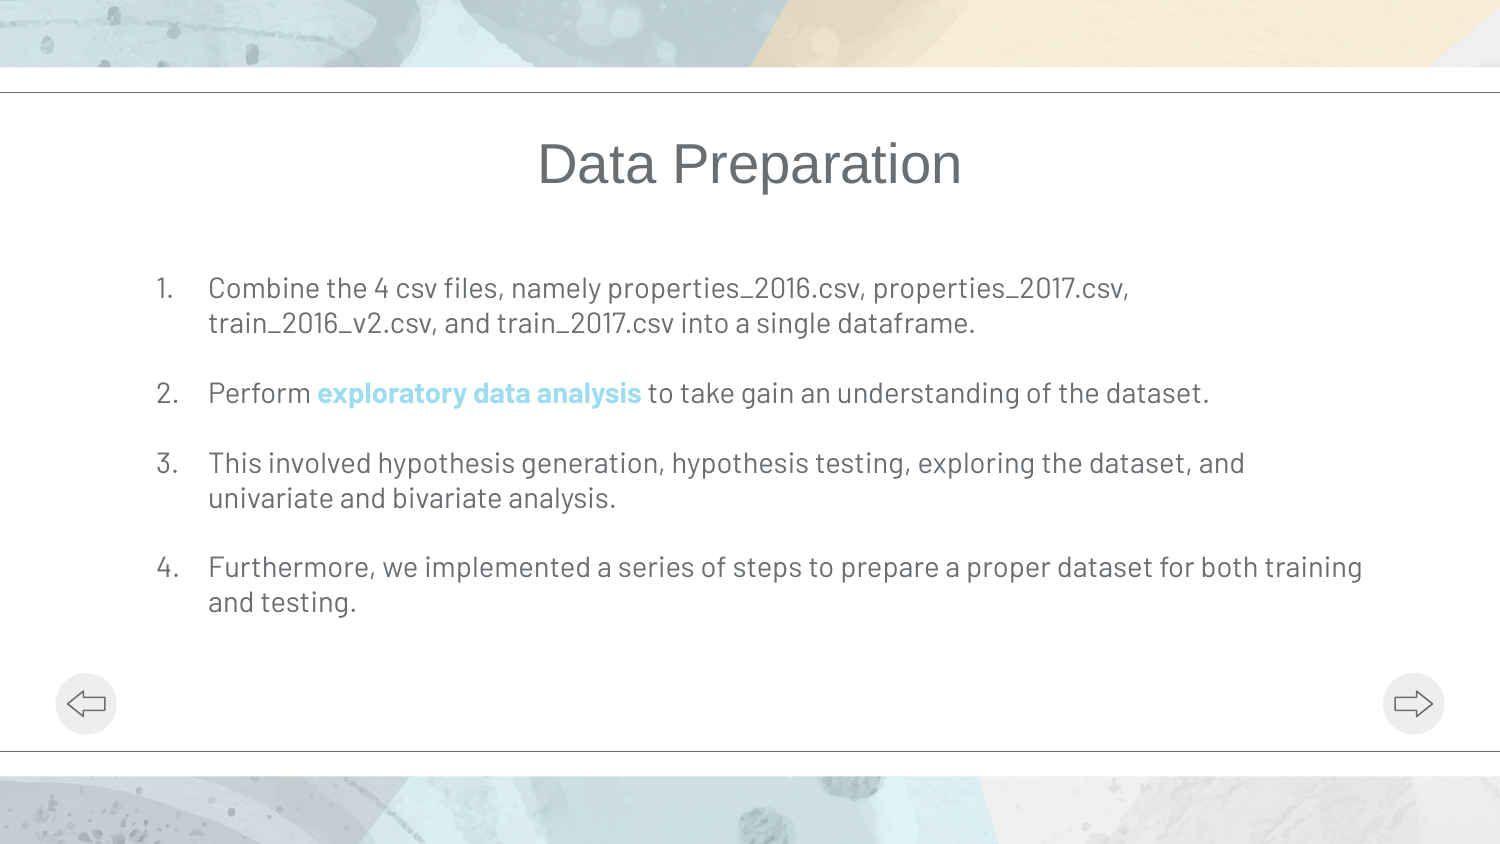

# Data Preparation
Combine the 4 csv files, namely properties_2016.csv, properties_2017.csv, train_2016_v2.csv, and train_2017.csv into a single dataframe.

Perform exploratory data analysis to take gain an understanding of the dataset.

This involved hypothesis generation, hypothesis testing, exploring the dataset, and univariate and bivariate analysis.

Furthermore, we implemented a series of steps to prepare a proper dataset for both training and testing.